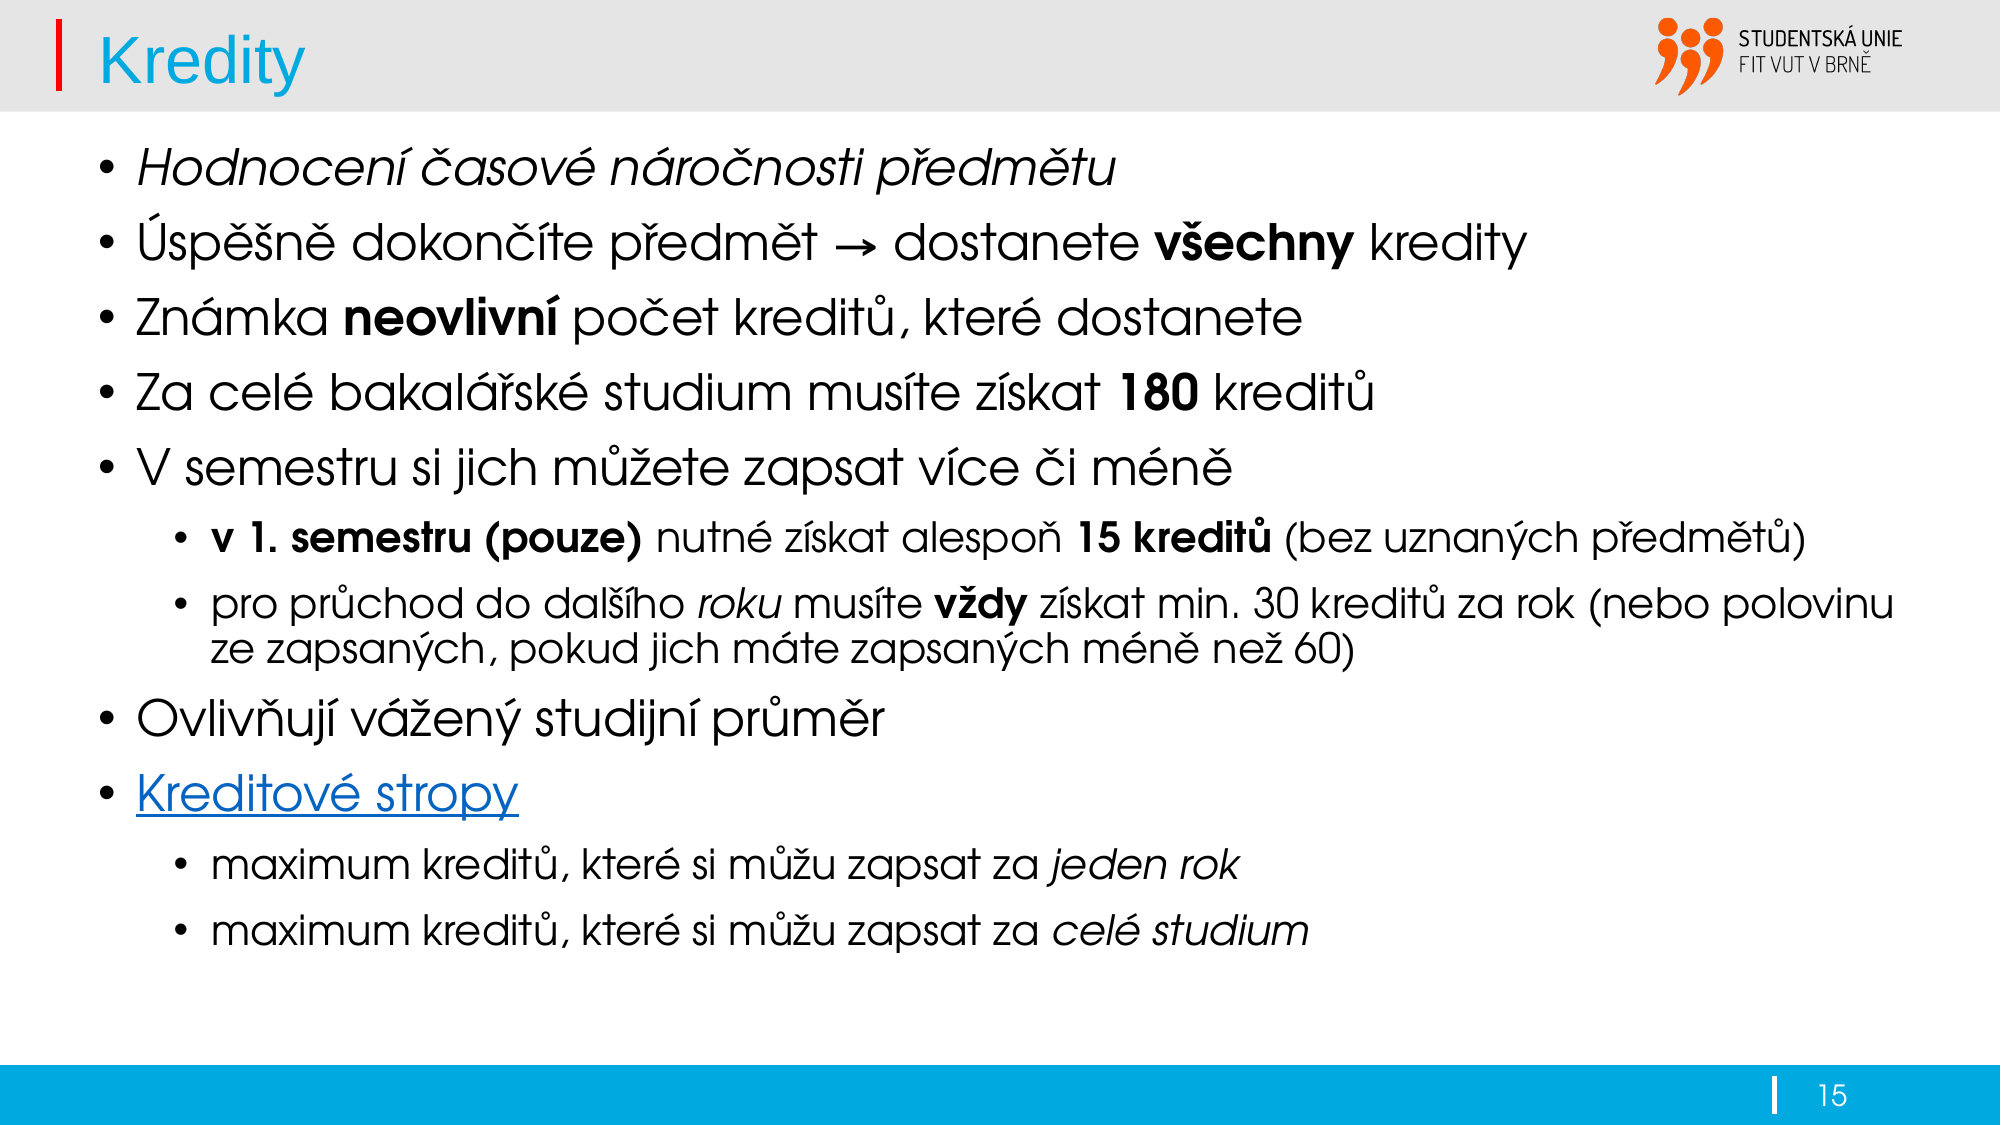

# Kredity
Hodnocení časové náročnosti předmětu
Úspěšně dokončíte předmět → dostanete všechny kredity
Známka neovlivní počet kreditů, které dostanete
Za celé bakalářské studium musíte získat 180 kreditů
V semestru si jich můžete zapsat více či méně
v 1. semestru (pouze) nutné získat alespoň 15 kreditů (bez uznaných předmětů)
pro průchod do dalšího roku musíte vždy získat min. 30 kreditů za rok (nebo polovinu ze zapsaných, pokud jich máte zapsaných méně než 60)
Ovlivňují vážený studijní průměr
Kreditové stropy
maximum kreditů, které si můžu zapsat za jeden rok
maximum kreditů, které si můžu zapsat za celé studium
15